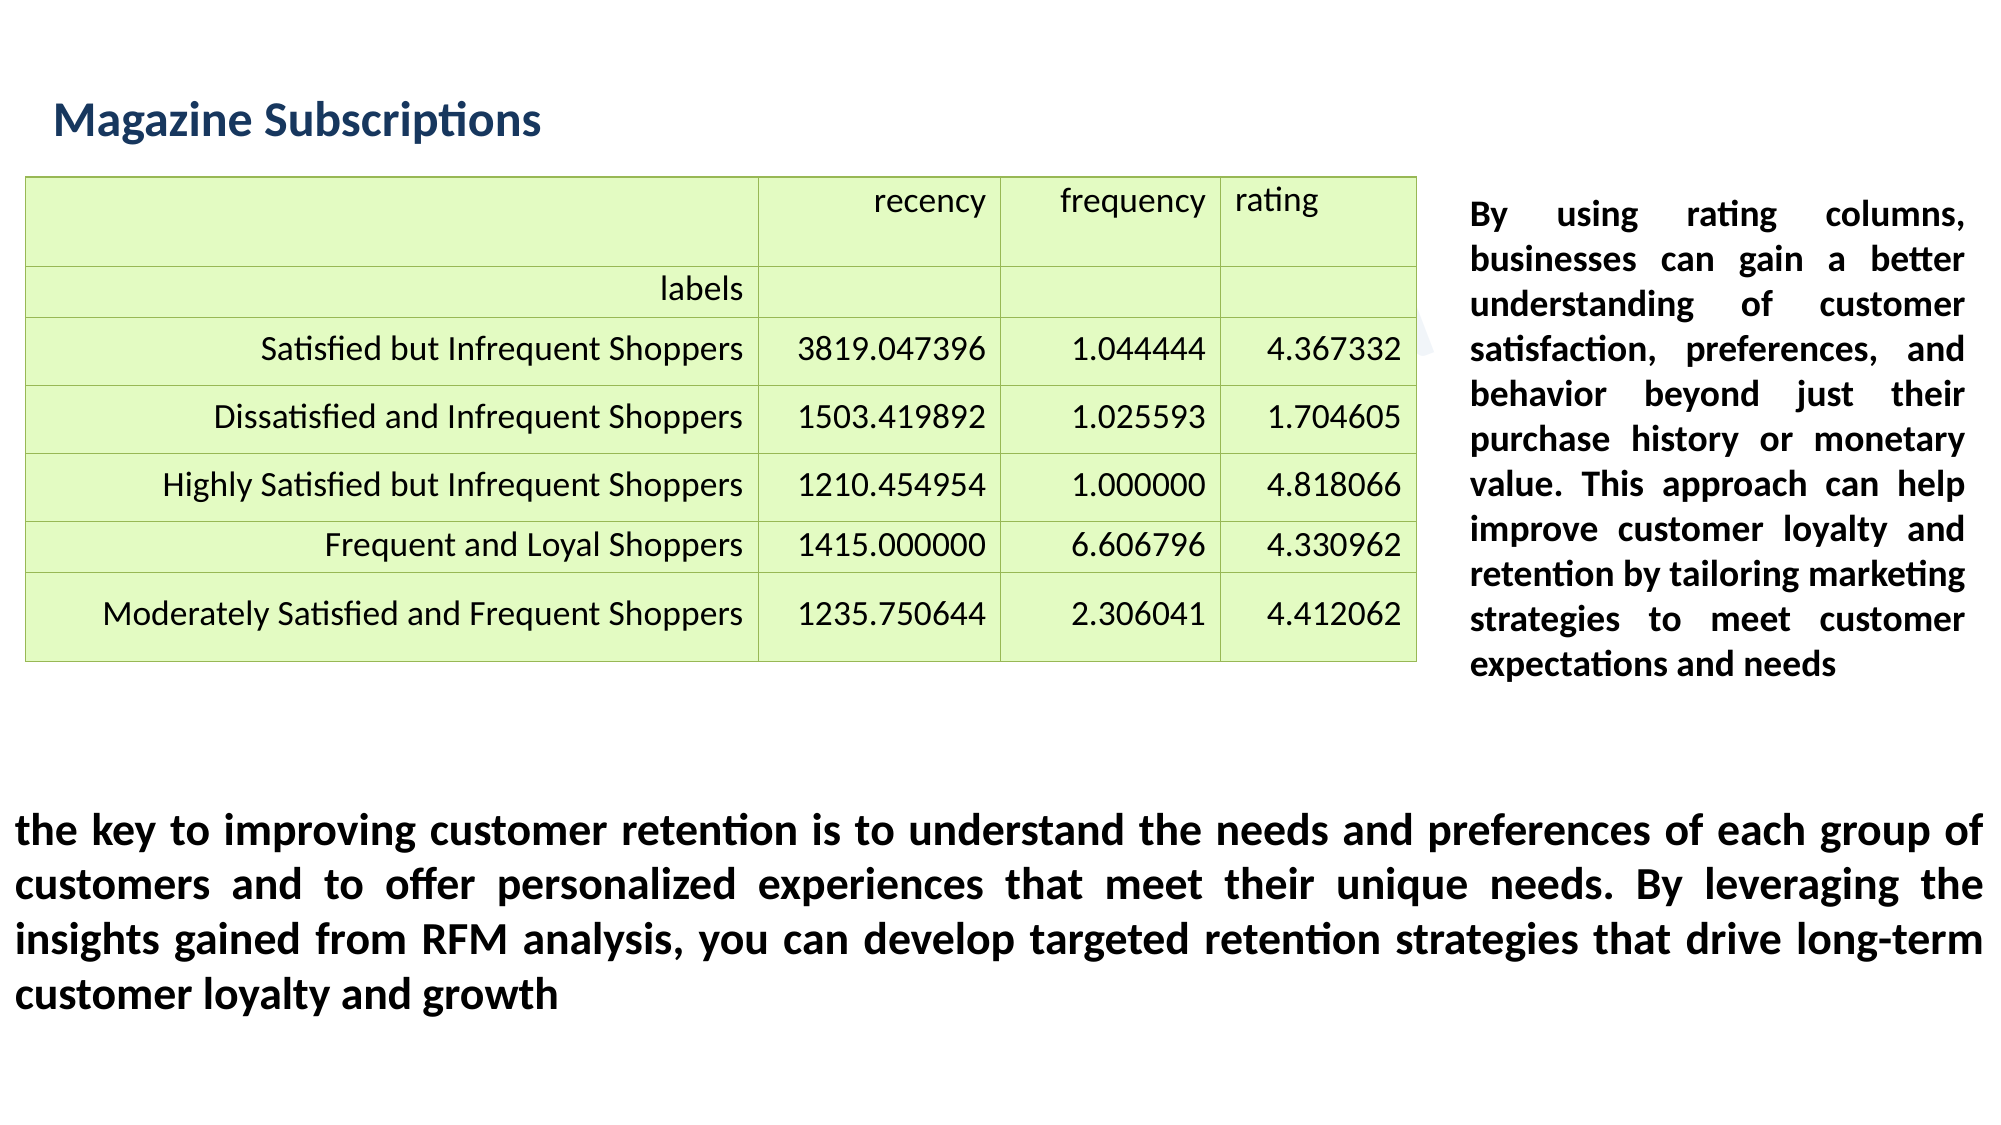

Magazine Subscriptions
|  | recency | frequency | rating |
| --- | --- | --- | --- |
| labels |  |  |  |
| Satisfied but Infrequent Shoppers | 3819.047396 | 1.044444 | 4.367332 |
| Dissatisfied and Infrequent Shoppers | 1503.419892 | 1.025593 | 1.704605 |
| Highly Satisfied but Infrequent Shoppers | 1210.454954 | 1.000000 | 4.818066 |
| Frequent and Loyal Shoppers | 1415.000000 | 6.606796 | 4.330962 |
| Moderately Satisfied and Frequent Shoppers | 1235.750644 | 2.306041 | 4.412062 |
By using rating columns, businesses can gain a better understanding of customer satisfaction, preferences, and behavior beyond just their purchase history or monetary value. This approach can help improve customer loyalty and retention by tailoring marketing strategies to meet customer expectations and needs
the key to improving customer retention is to understand the needs and preferences of each group of customers and to offer personalized experiences that meet their unique needs. By leveraging the insights gained from RFM analysis, you can develop targeted retention strategies that drive long-term customer loyalty and growth